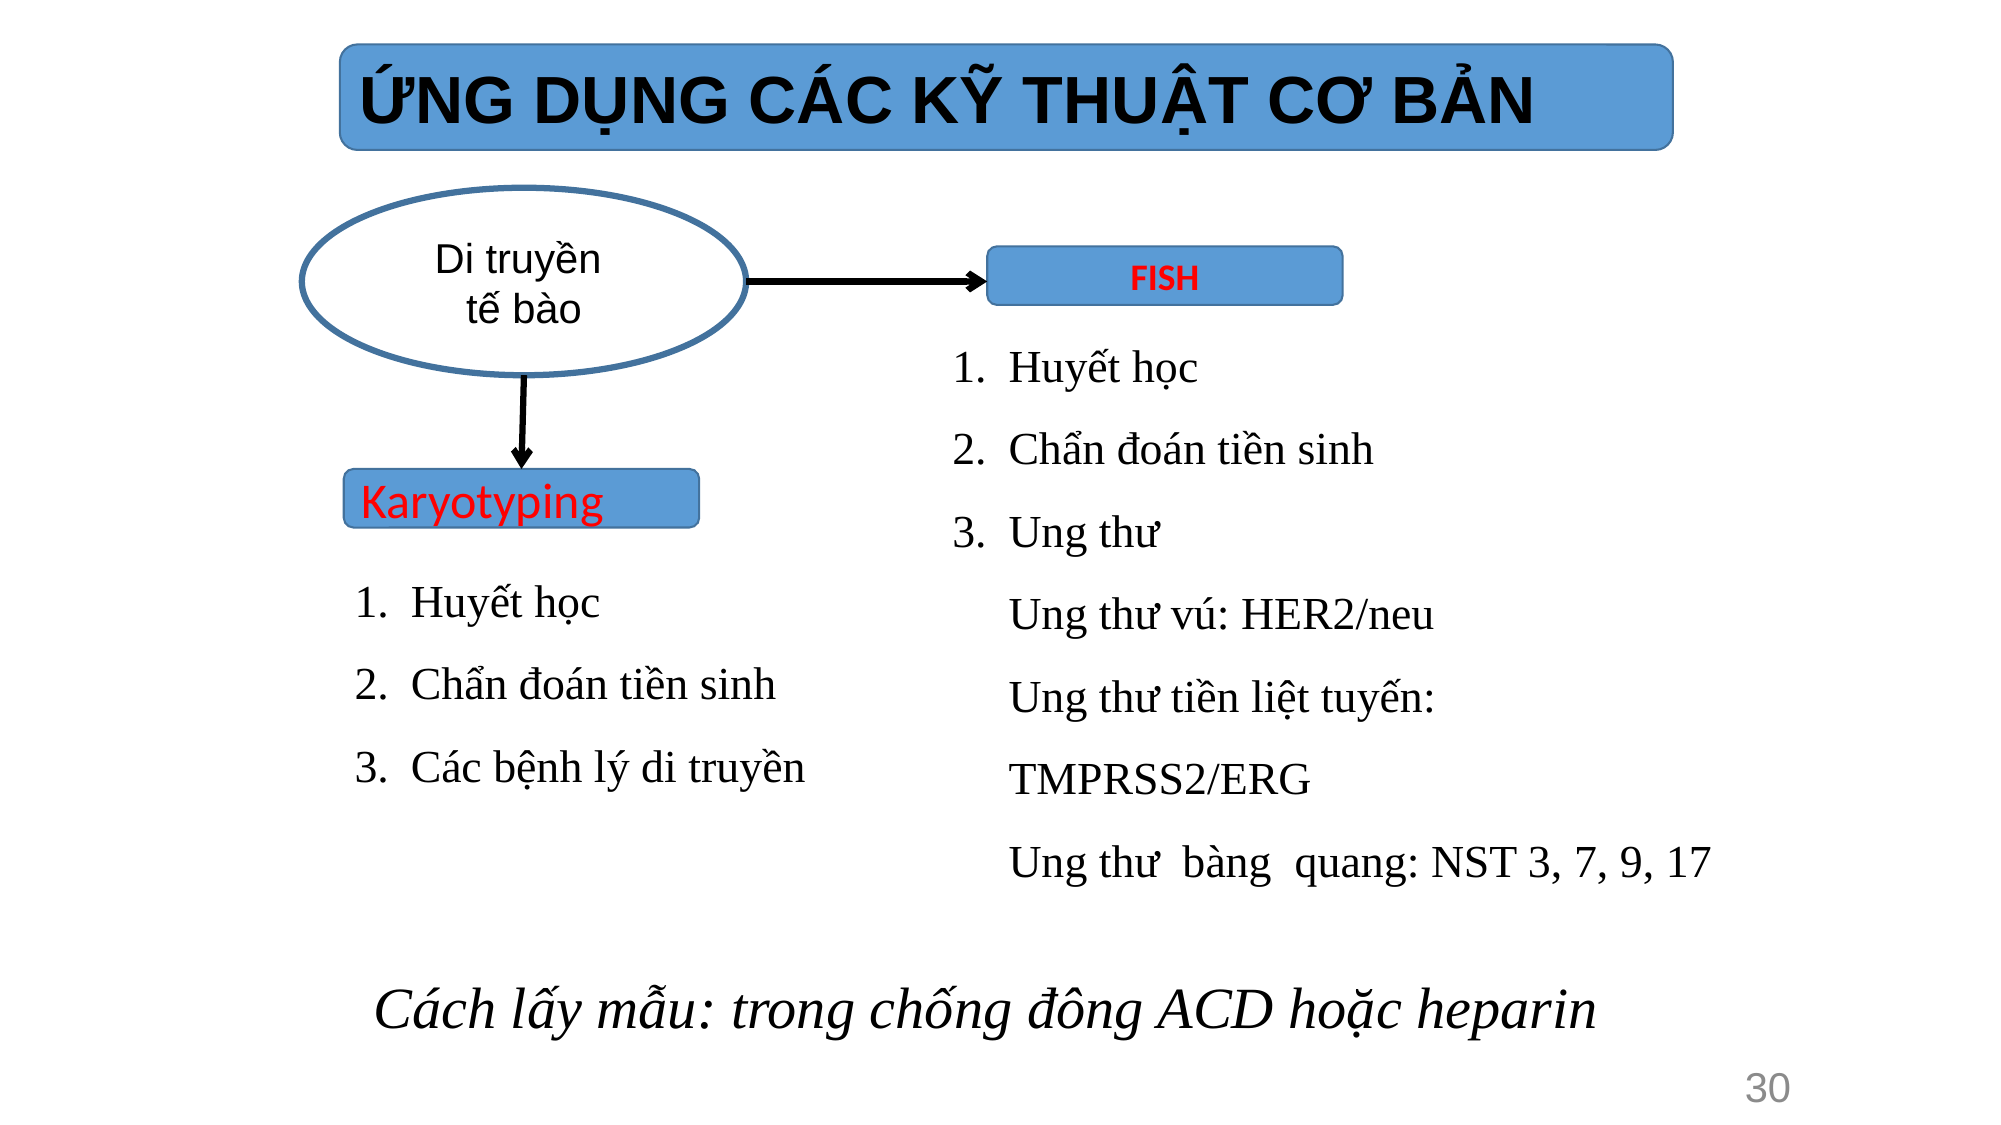

ỨNG DỤNG CÁC KỸ THUẬT CƠ BẢN
Di truyền
tế bào
FISH
Huyết học
Chẩn đoán tiền sinh
Ung thư
Ung thư vú: HER2/neu
	Ung thư tiền liệt tuyến: TMPRSS2/ERG
Ung thư  bàng  quang: NST 3, 7, 9, 17
Karyotyping
Huyết học
Chẩn đoán tiền sinh
Các bệnh lý di truyền
Cách lấy mẫu: trong chống đông ACD hoặc heparin
30